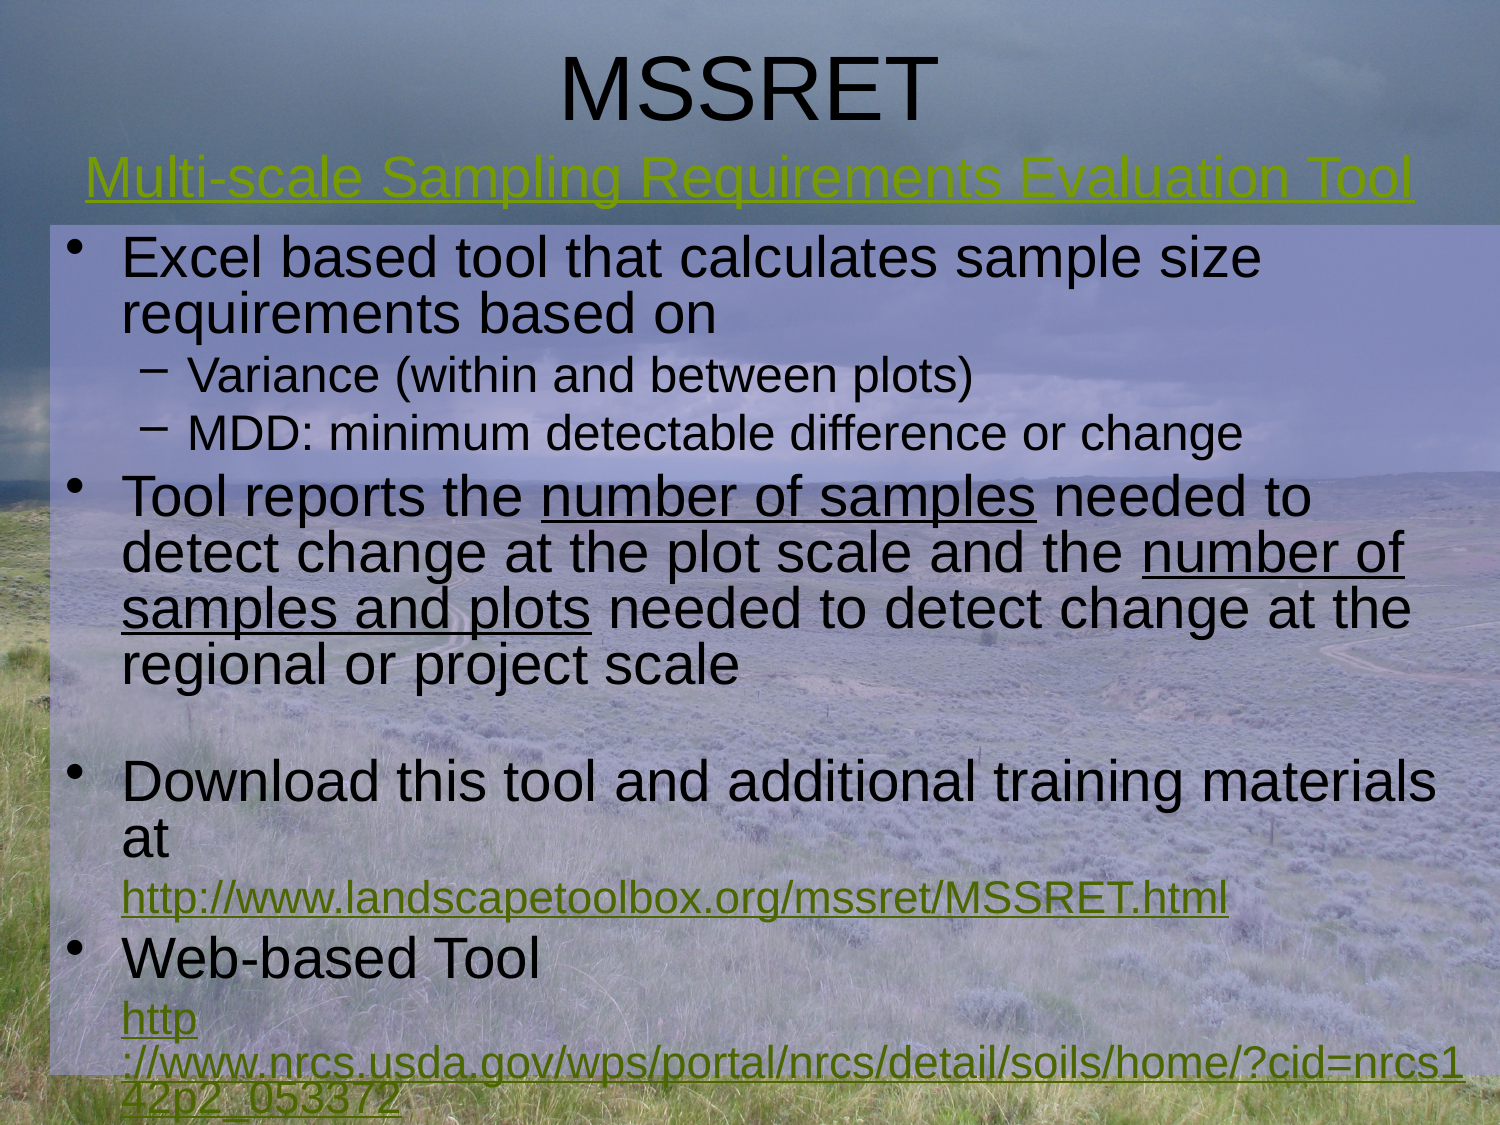

MSSRET
Multi-scale Sampling Requirements Evaluation Tool
Excel based tool that calculates sample size requirements based on
Variance (within and between plots)
MDD: minimum detectable difference or change
Tool reports the number of samples needed to detect change at the plot scale and the number of samples and plots needed to detect change at the regional or project scale

Download this tool and additional training materials at
	http://www.landscapetoolbox.org/mssret/MSSRET.html
Web-based Tool
	http://www.nrcs.usda.gov/wps/portal/nrcs/detail/soils/home/?cid=nrcs142p2_053372